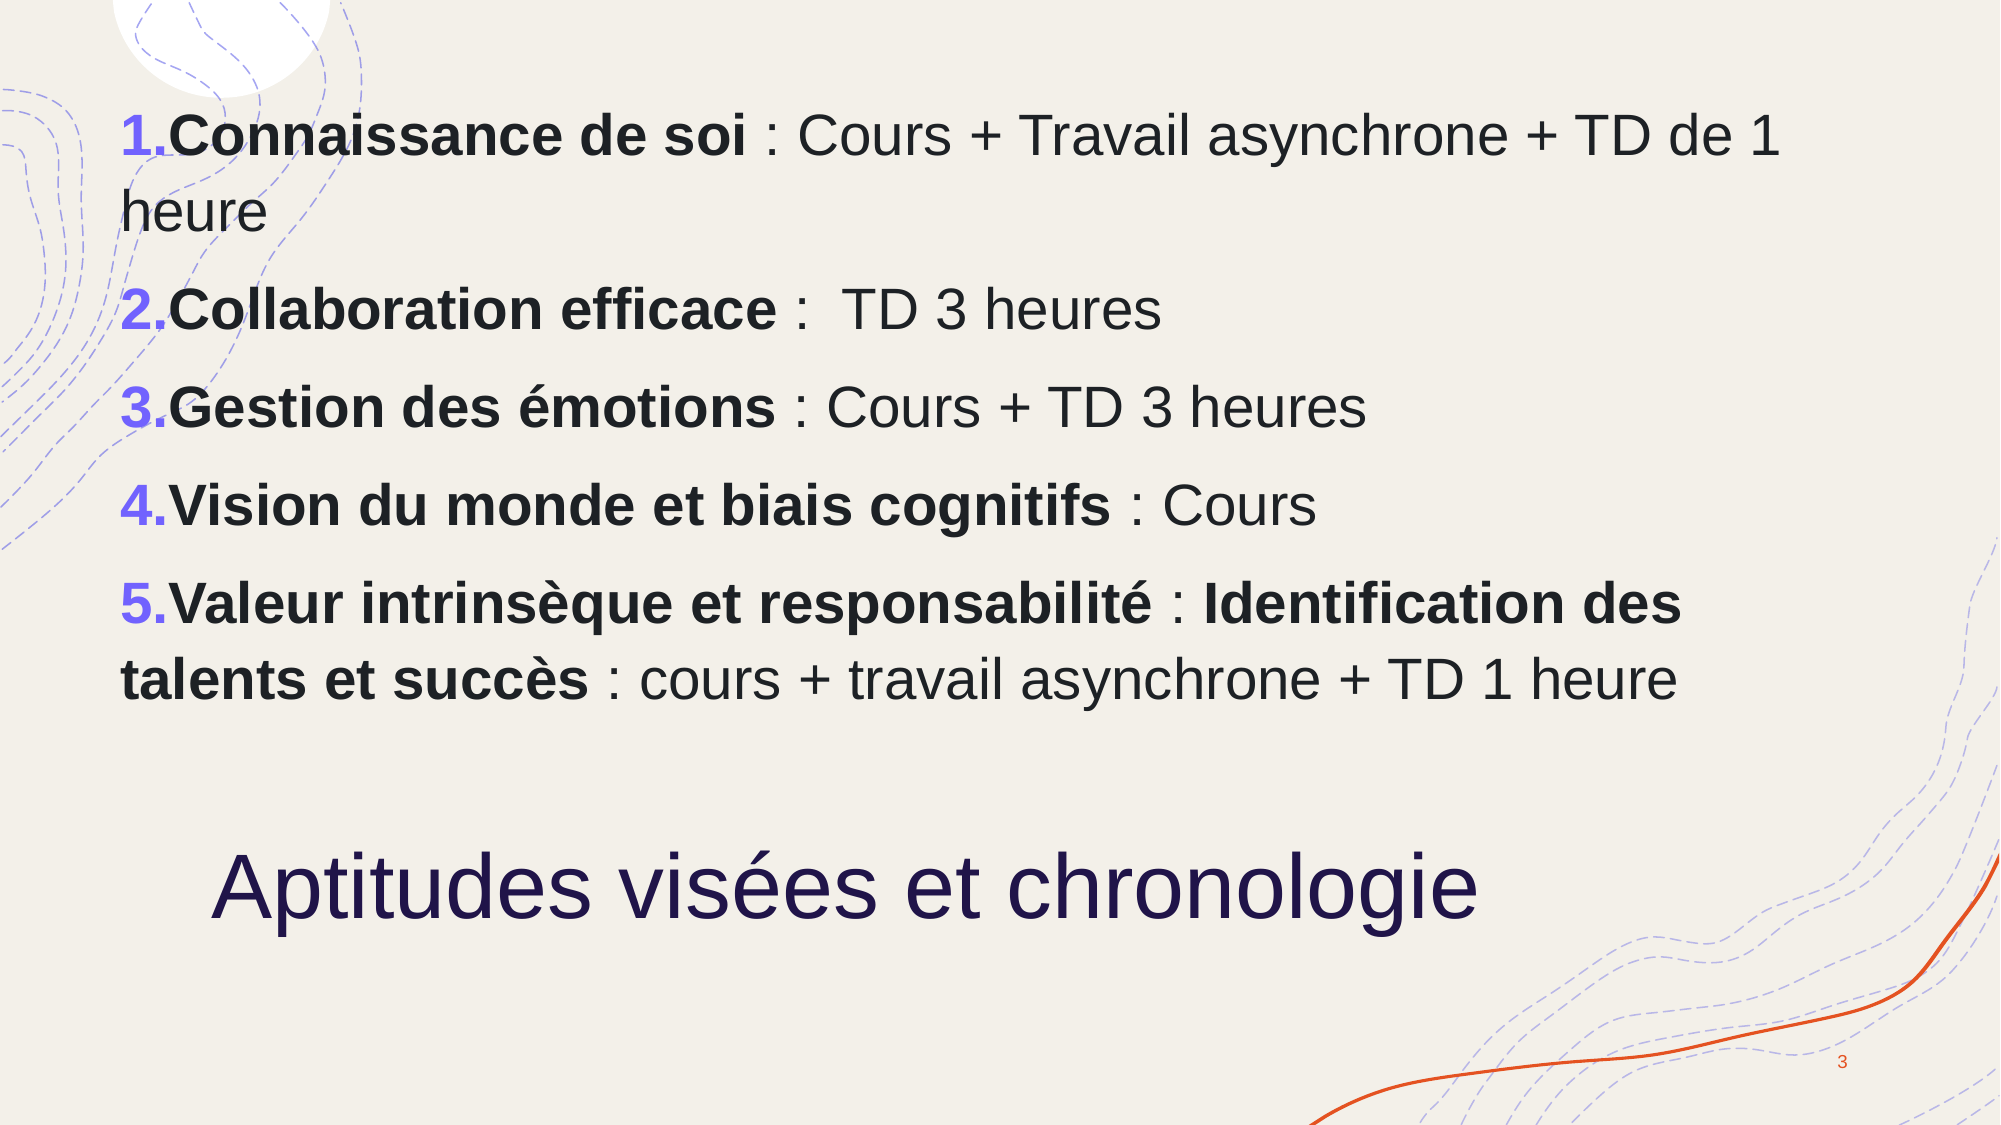

Connaissance de soi : Cours + Travail asynchrone + TD de 1 heure
Collaboration efficace :  TD 3 heures
Gestion des émotions : Cours + TD 3 heures
Vision du monde et biais cognitifs : Cours
Valeur intrinsèque et responsabilité : Identification des talents et succès : cours + travail asynchrone + TD 1 heure

# Aptitudes visées et chronologie
3